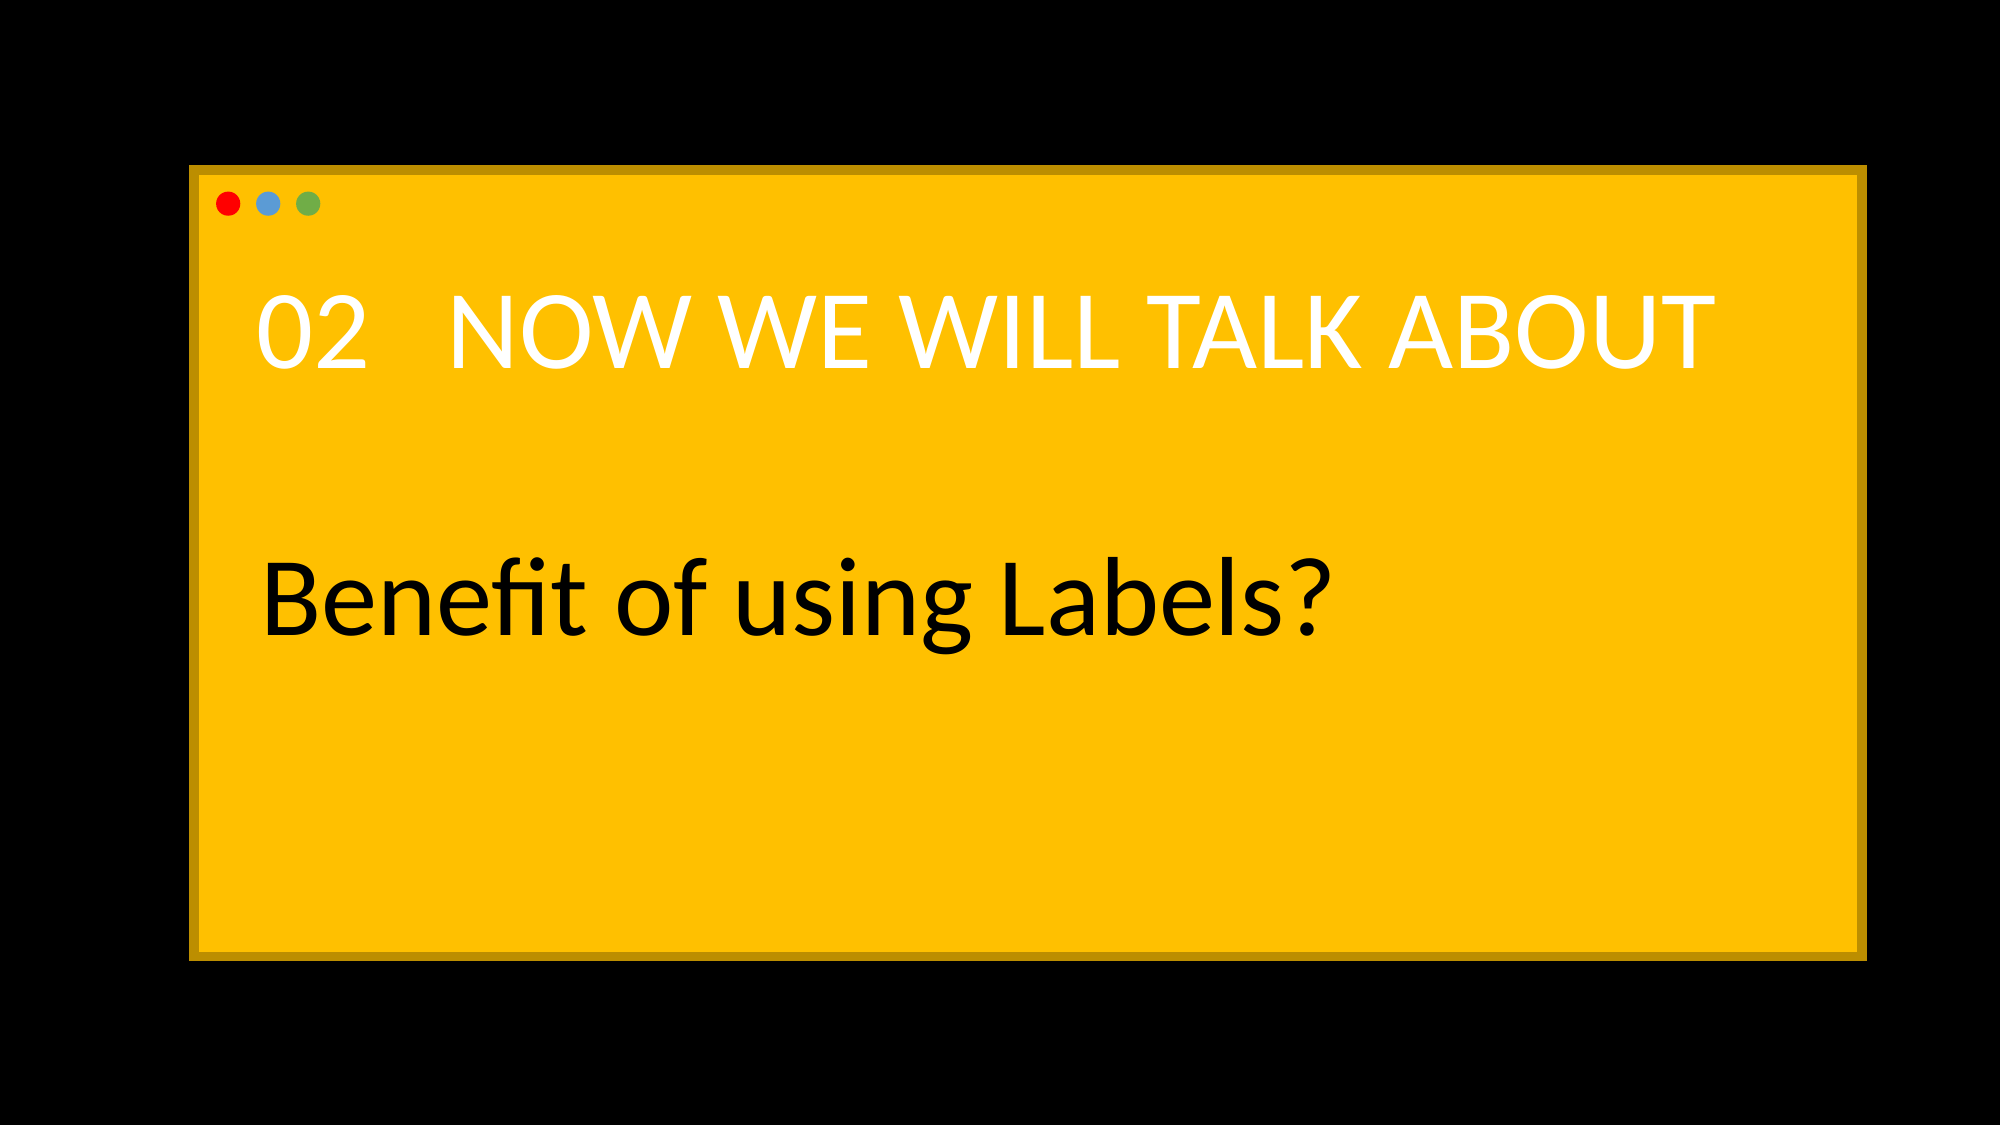

02   NOW WE WILL TALK ABOUT
Benefit of using Labels?